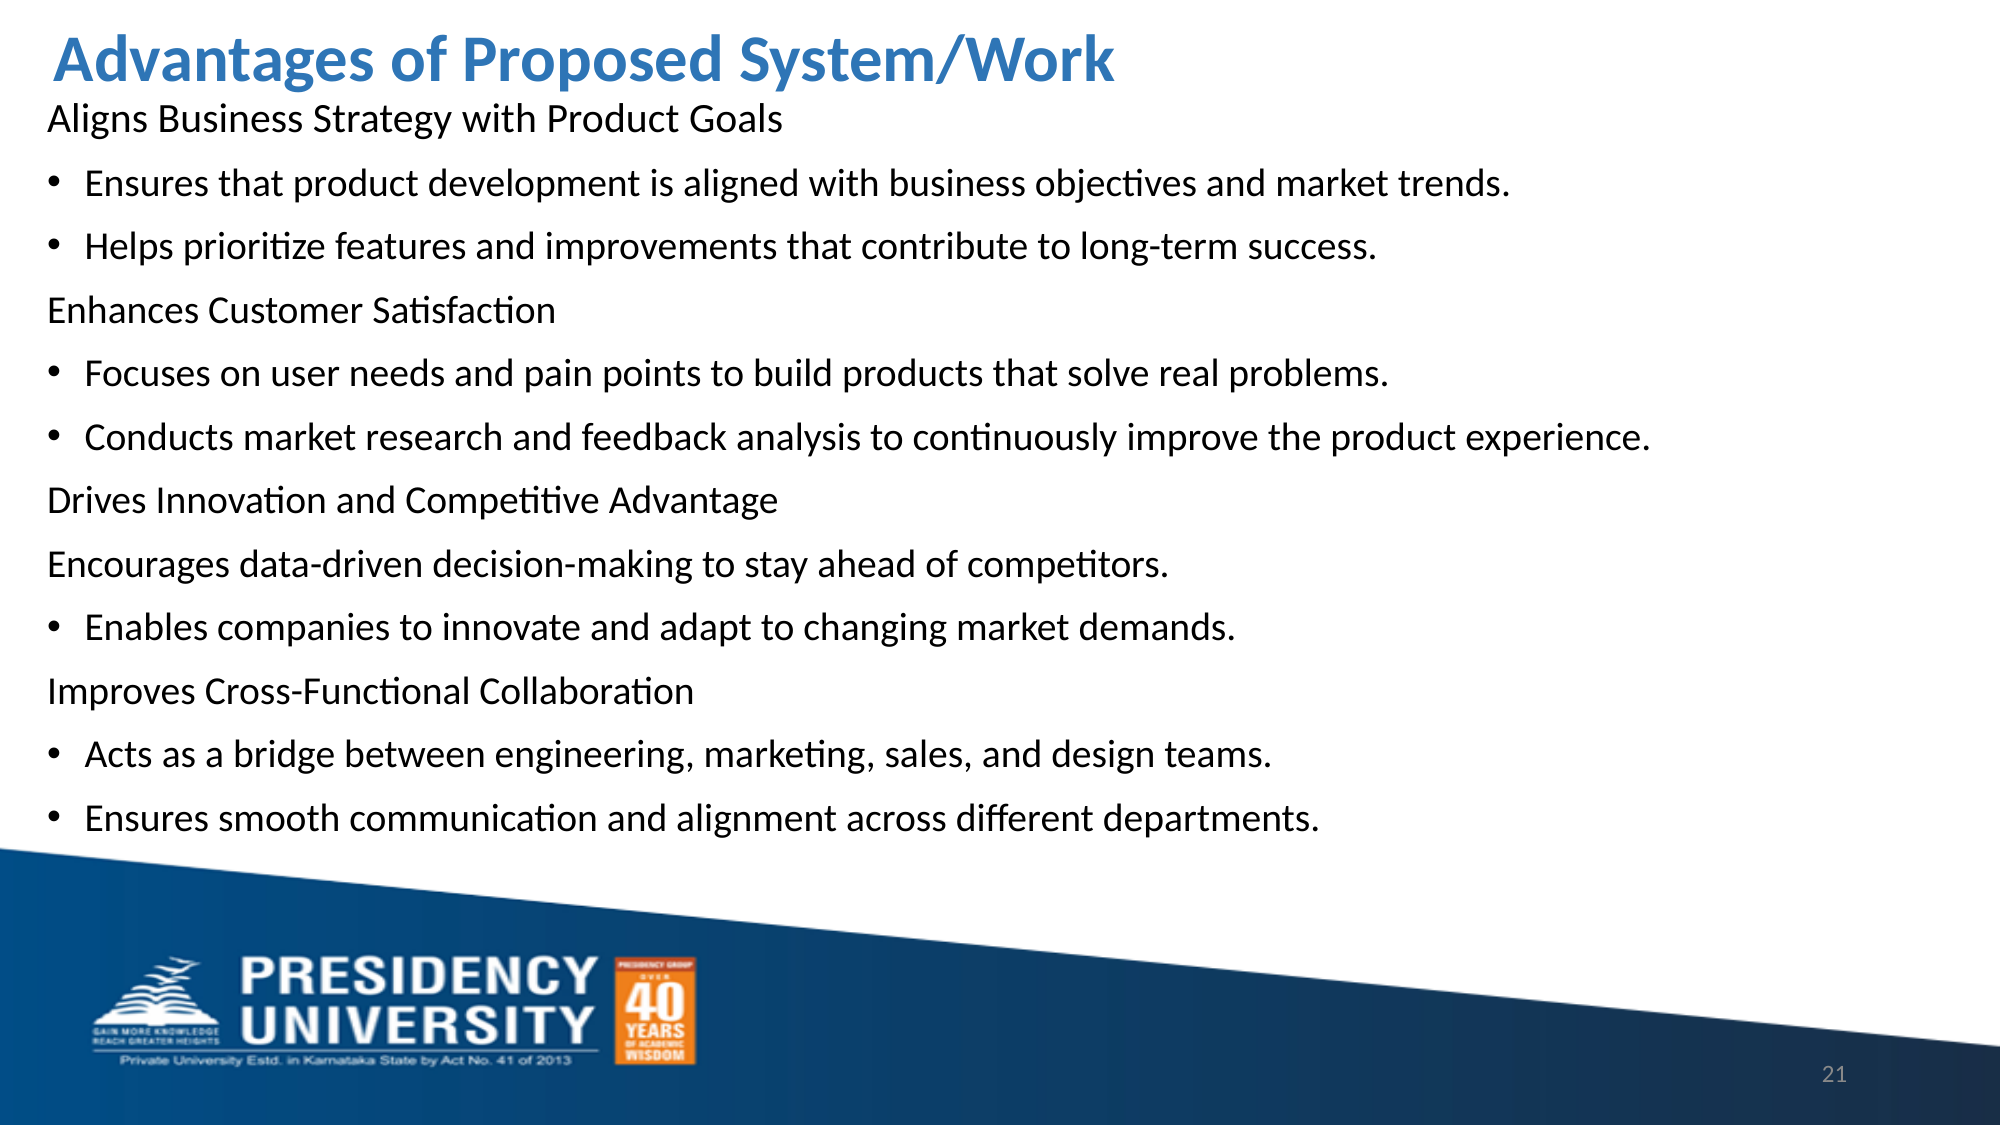

# Advantages of Proposed System/Work
Aligns Business Strategy with Product Goals
Ensures that product development is aligned with business objectives and market trends.
Helps prioritize features and improvements that contribute to long-term success.
Enhances Customer Satisfaction
Focuses on user needs and pain points to build products that solve real problems.
Conducts market research and feedback analysis to continuously improve the product experience.
Drives Innovation and Competitive Advantage
Encourages data-driven decision-making to stay ahead of competitors.
Enables companies to innovate and adapt to changing market demands.
Improves Cross-Functional Collaboration
Acts as a bridge between engineering, marketing, sales, and design teams.
Ensures smooth communication and alignment across different departments.

21